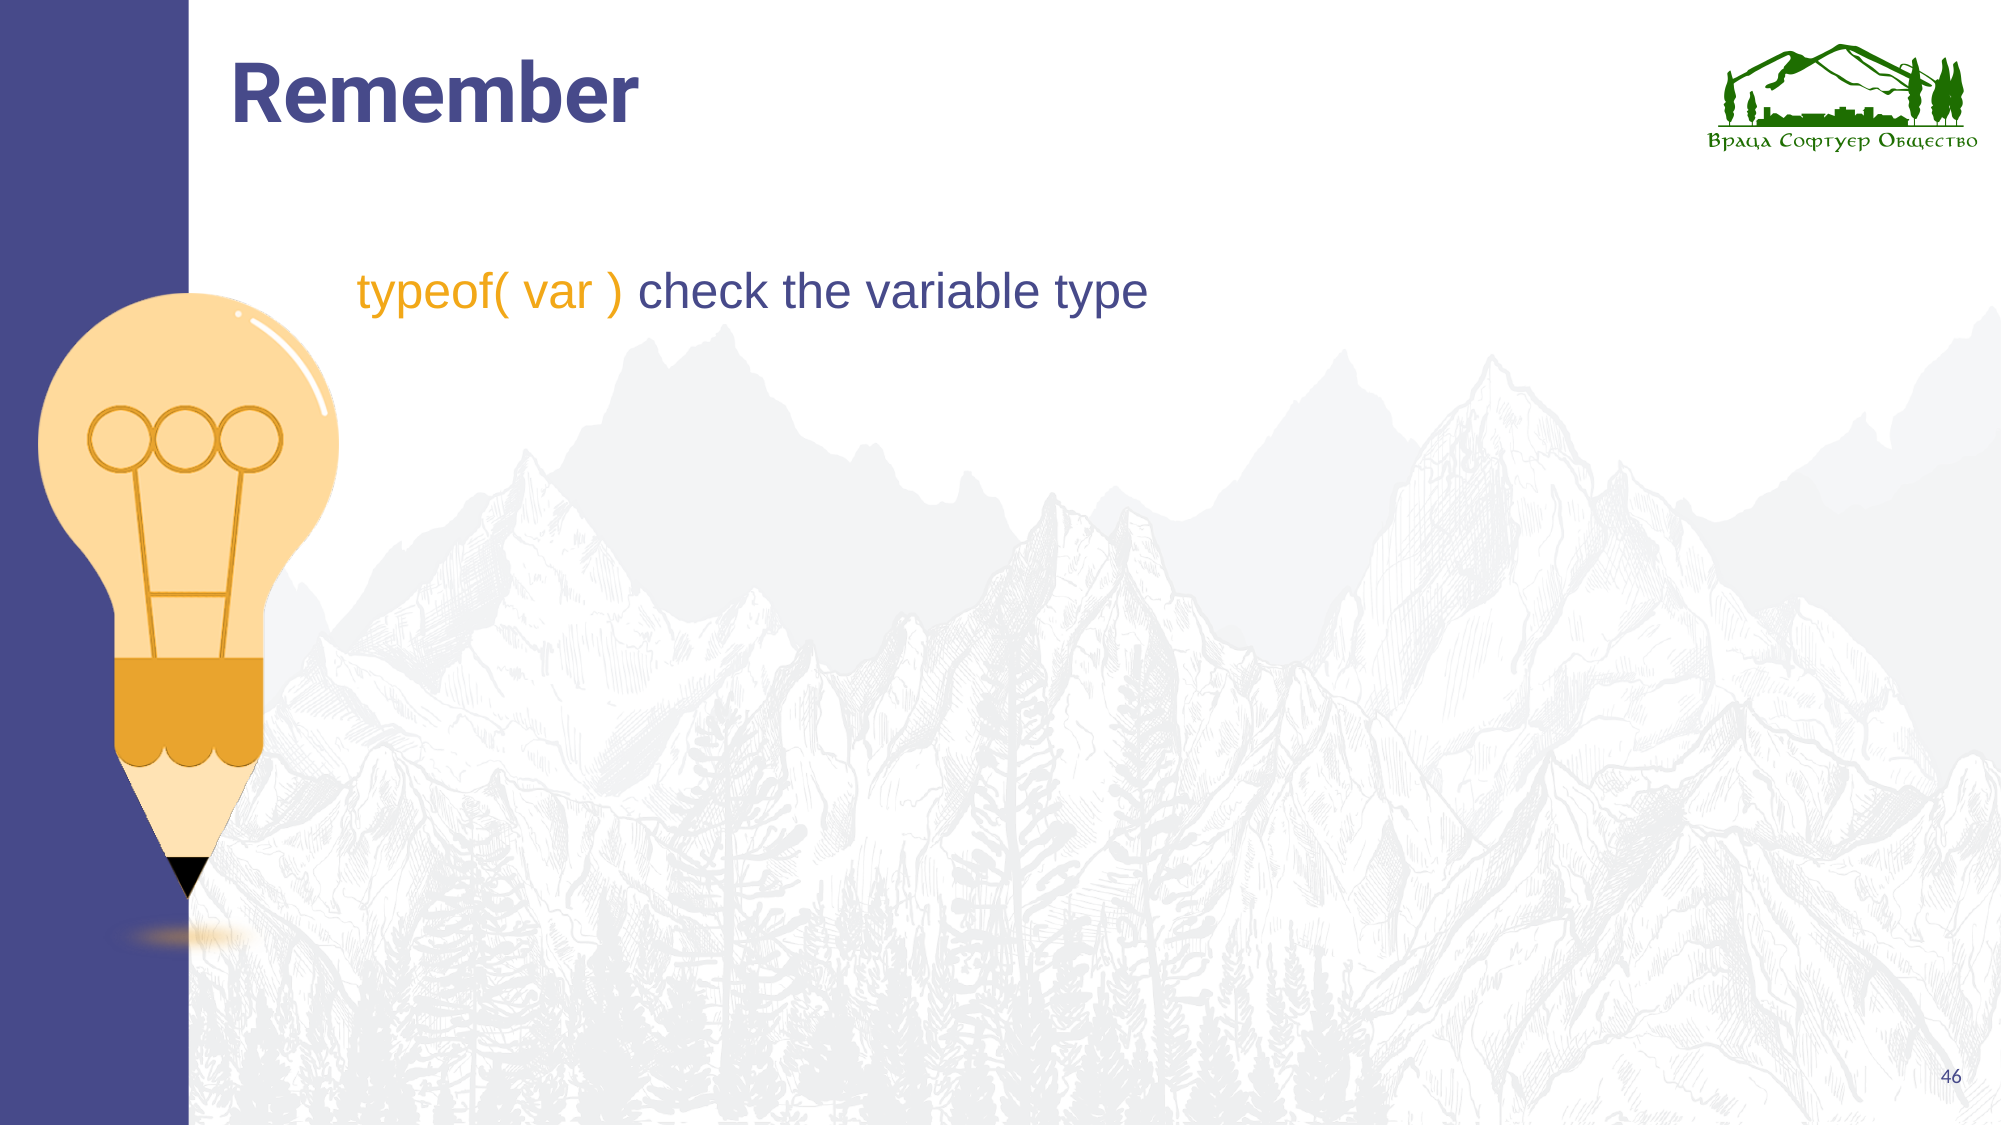

# Remember
typeof()
typeof( var ) check the variable type

46